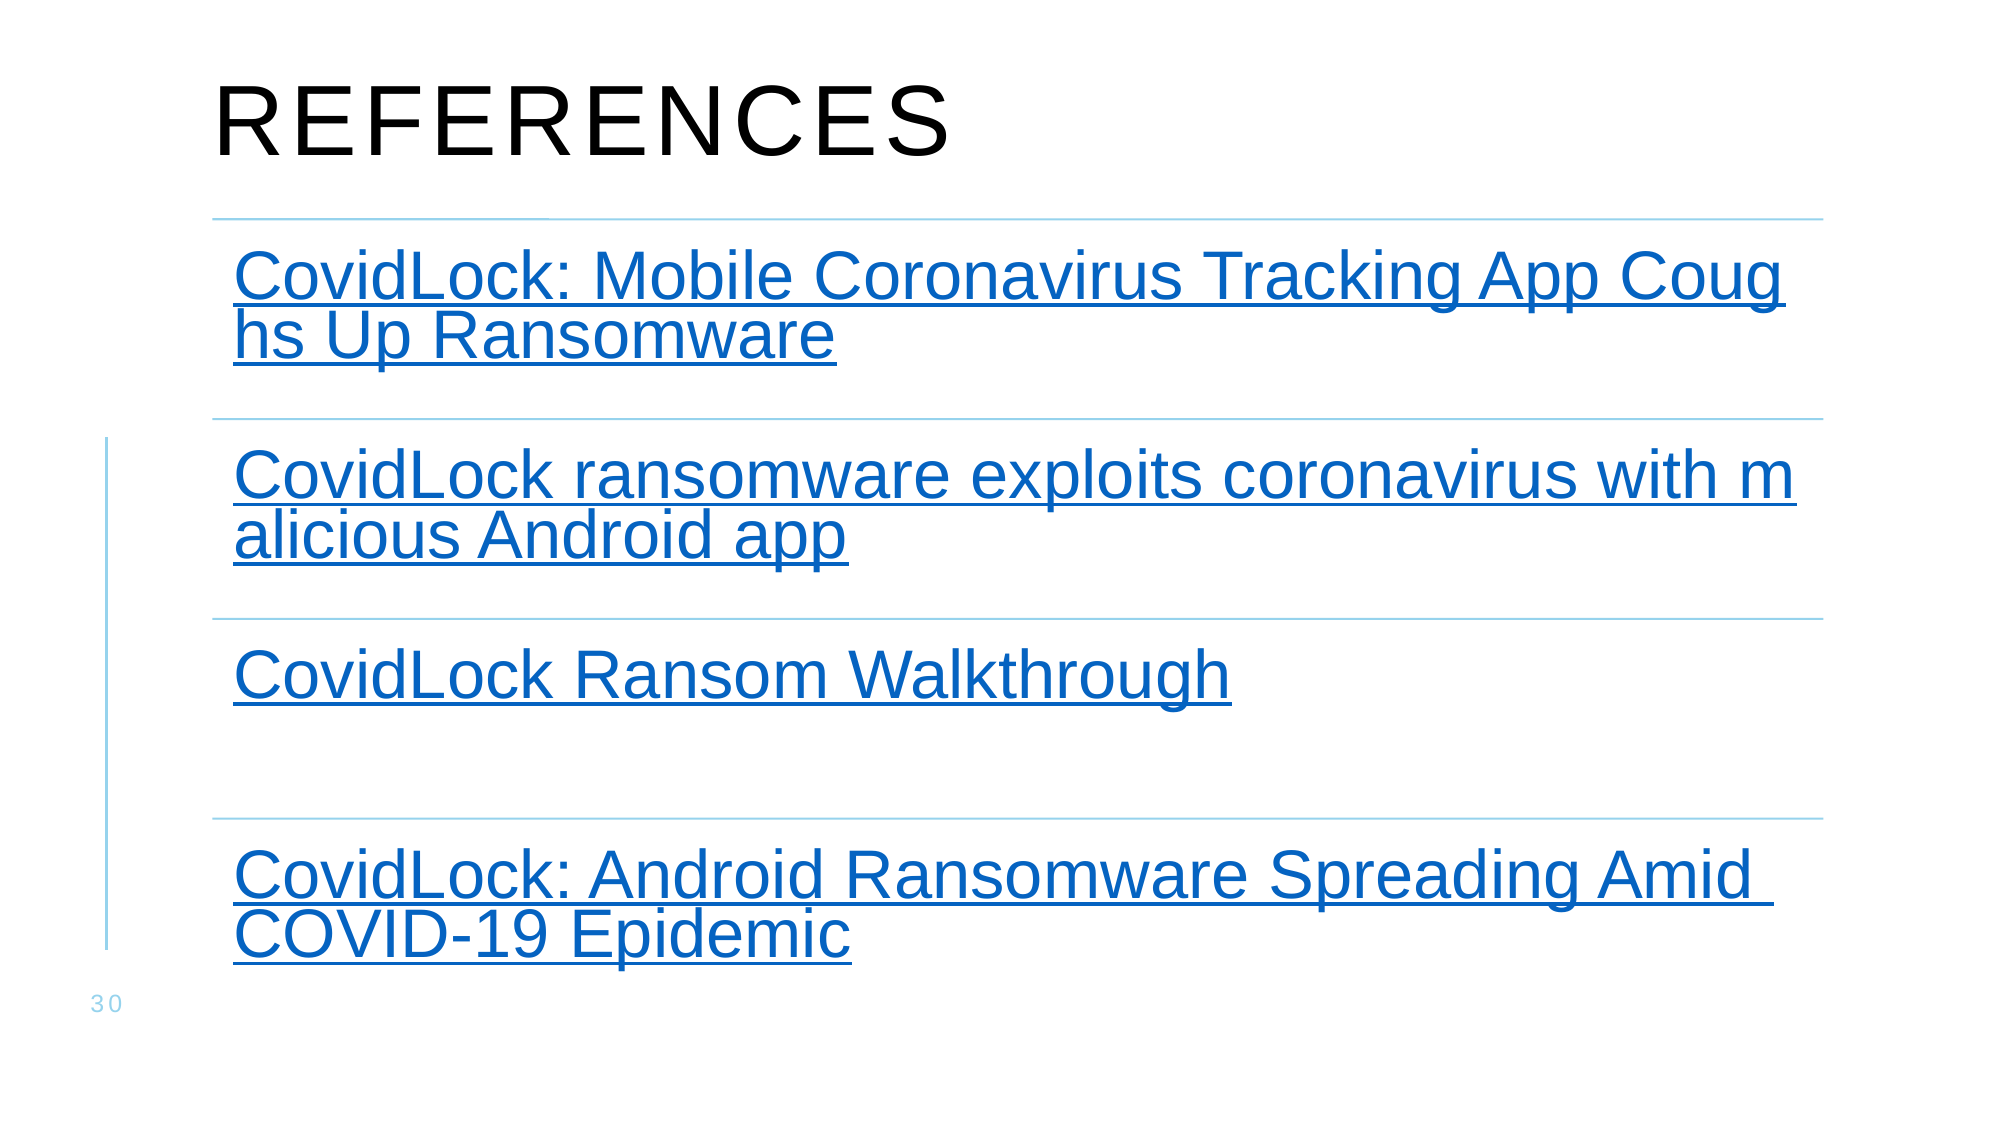

# References

CovidLock: Mobile Coronavirus Tracking App Coughs Up Ransomware
CovidLock ransomware exploits coronavirus with malicious Android app
​CovidLock Ransom Walkthrough
CovidLock: Android Ransomware Spreading Amid COVID-19 Epidemic
30